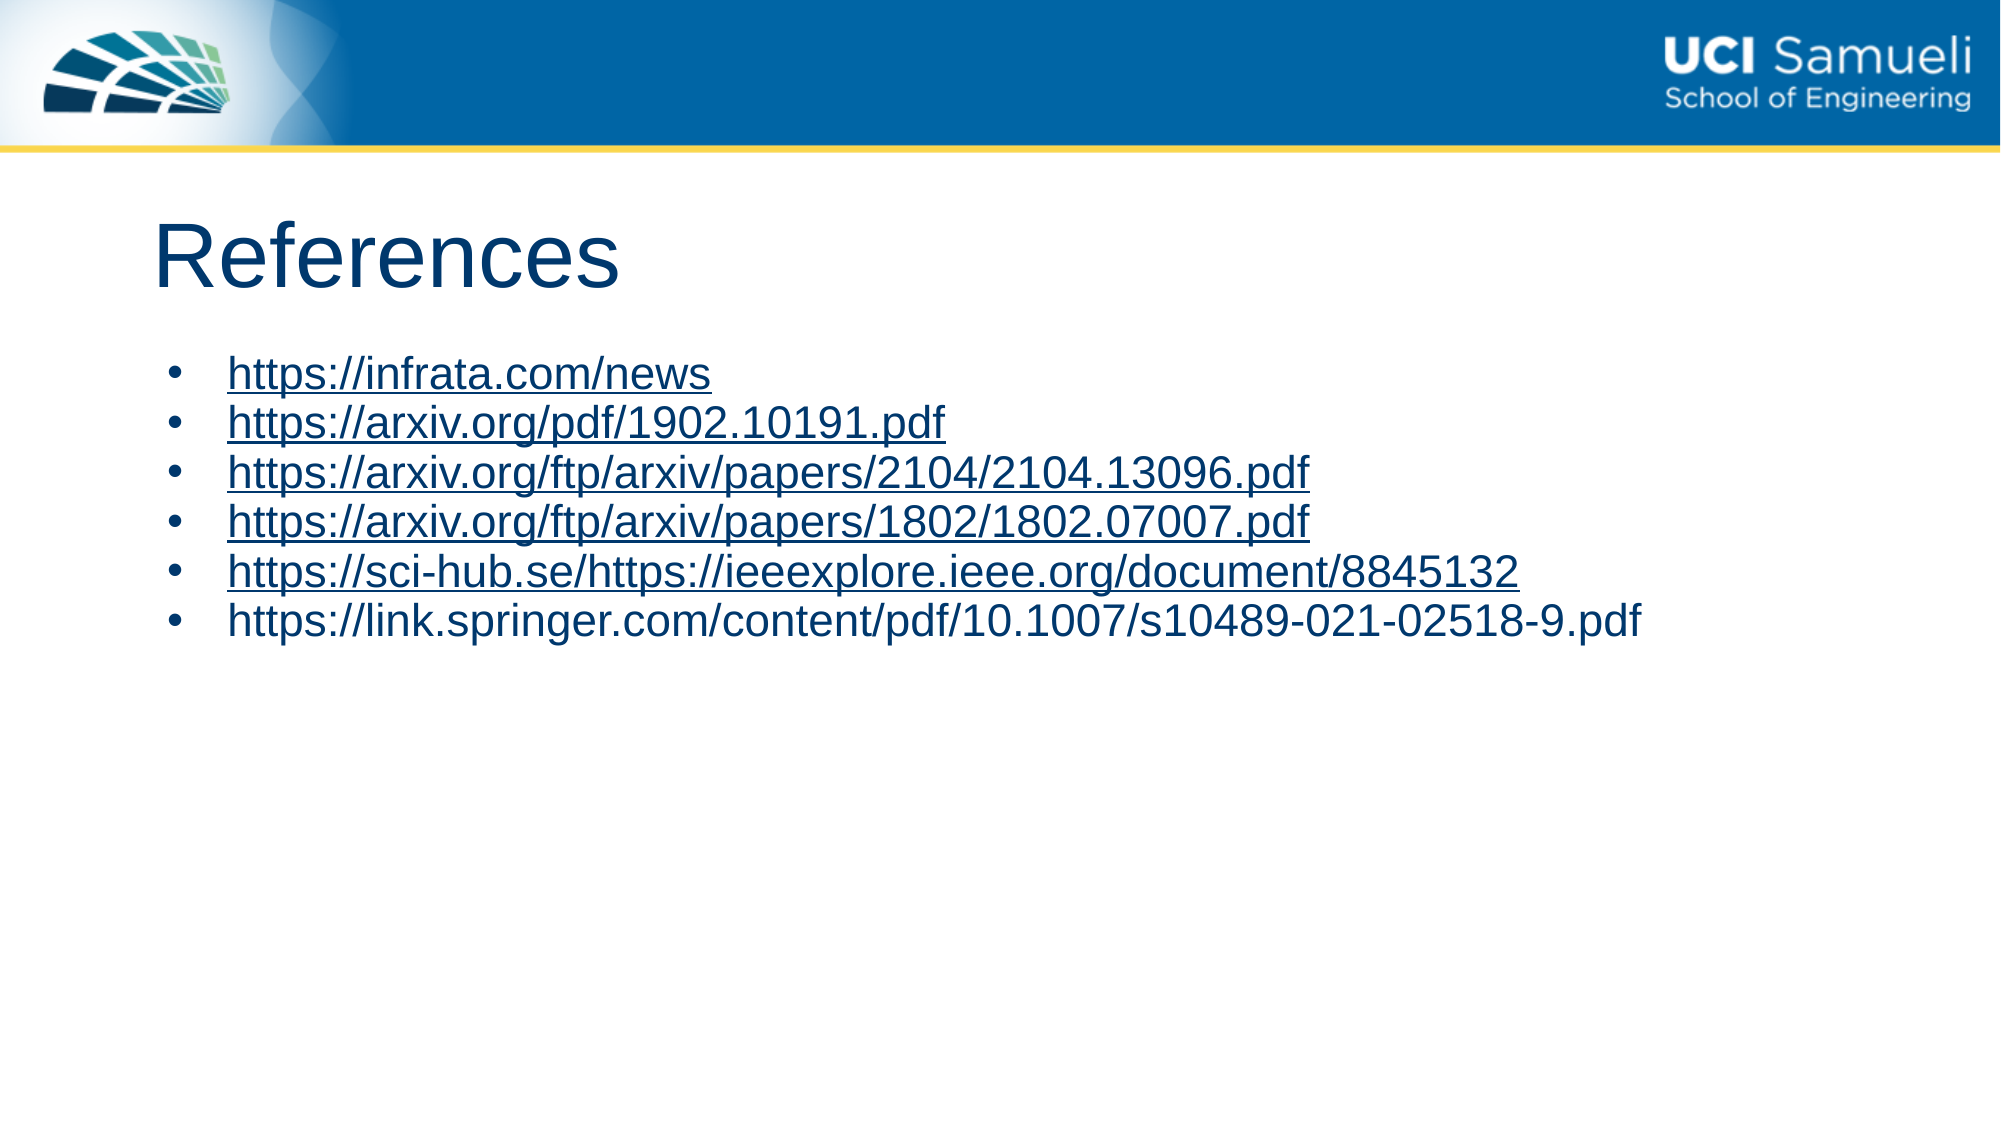

# References
https://infrata.com/news
https://arxiv.org/pdf/1902.10191.pdf
https://arxiv.org/ftp/arxiv/papers/2104/2104.13096.pdf
https://arxiv.org/ftp/arxiv/papers/1802/1802.07007.pdf
https://sci-hub.se/https://ieeexplore.ieee.org/document/8845132
https://link.springer.com/content/pdf/10.1007/s10489-021-02518-9.pdf